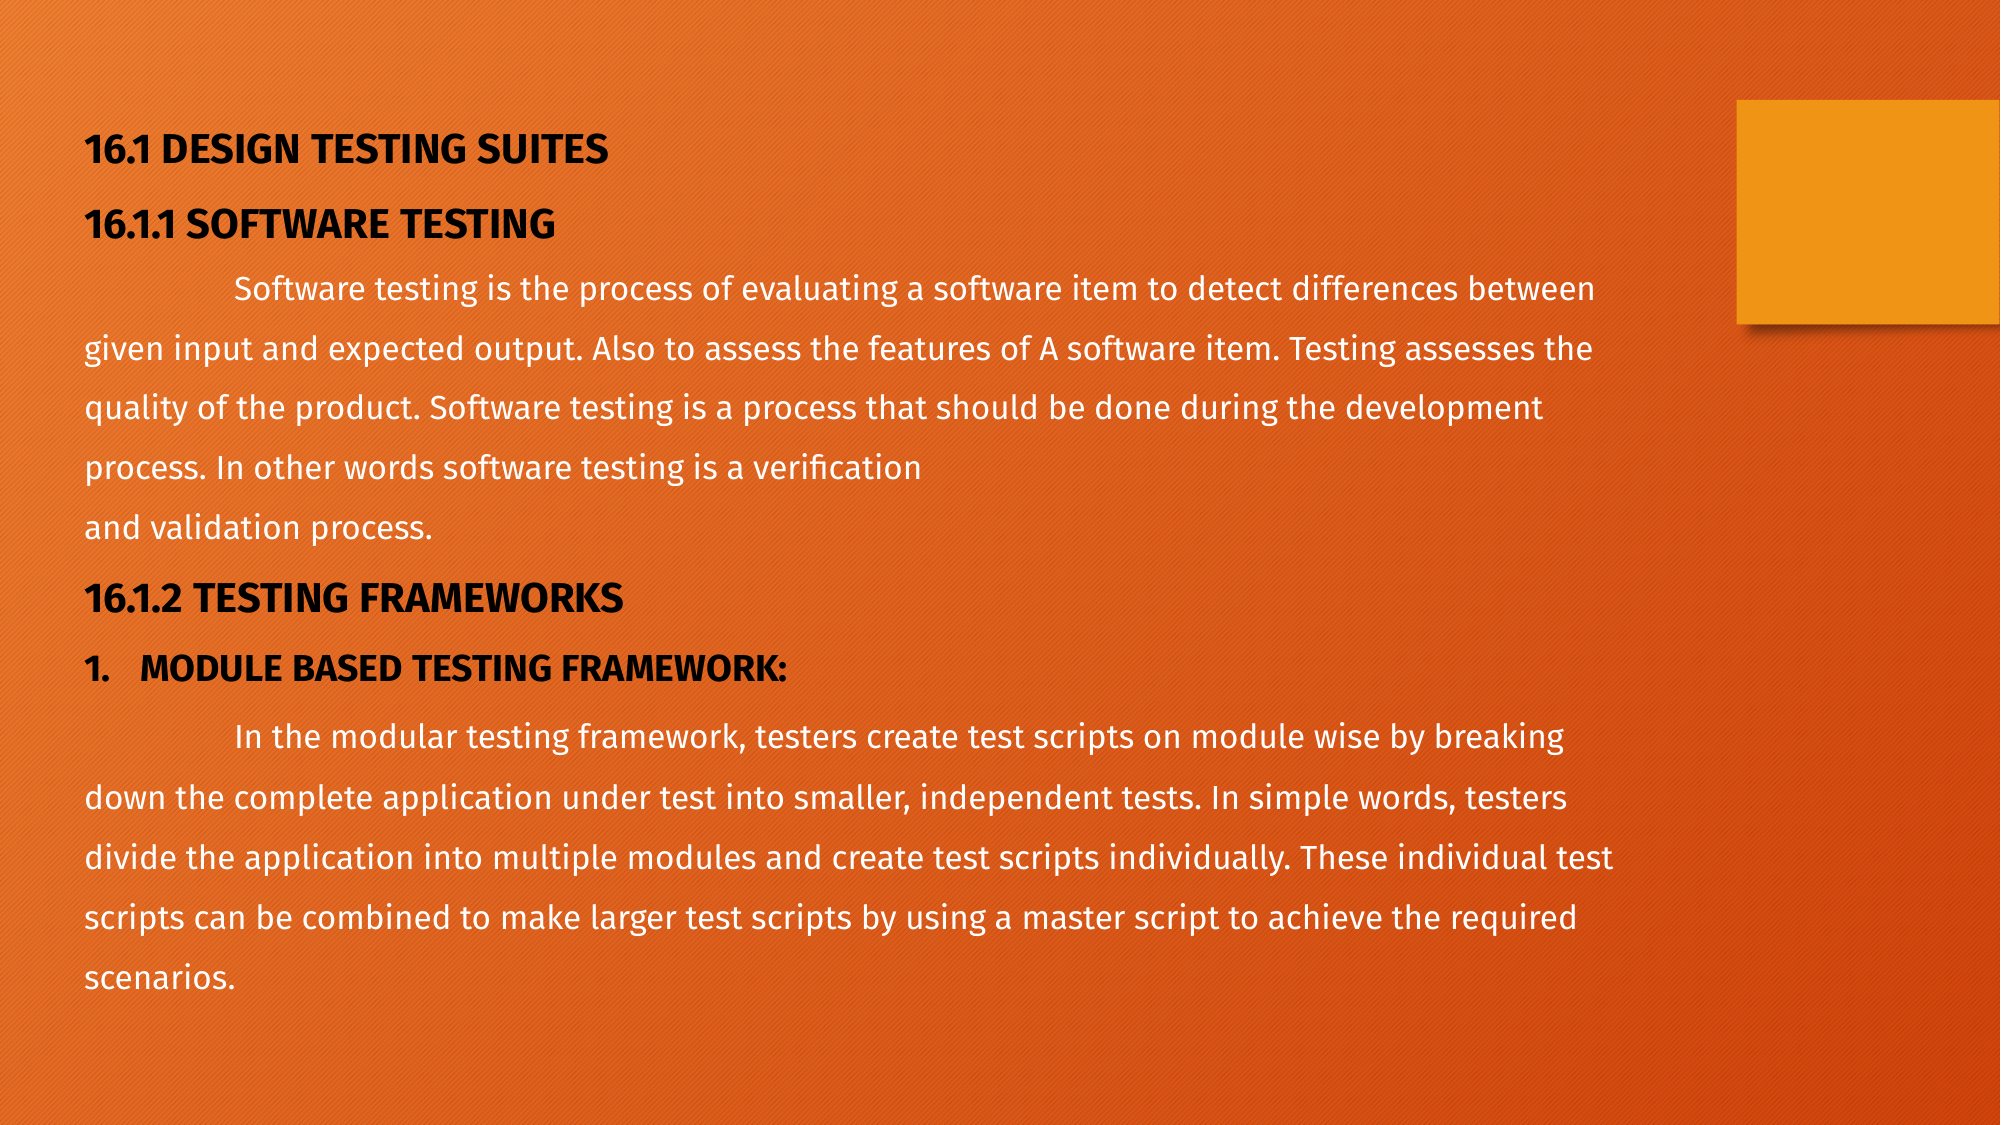

16.1 DESIGN TESTING SUITES
16.1.1 SOFTWARE TESTING
	Software testing is the process of evaluating a software item to detect differences between given input and expected output. Also to assess the features of A software item. Testing assesses the quality of the product. Software testing is a process that should be done during the development process. In other words software testing is a verification
and validation process.
16.1.2 TESTING FRAMEWORKS
MODULE BASED TESTING FRAMEWORK:
	In the modular testing framework, testers create test scripts on module wise by breaking down the complete application under test into smaller, independent tests. In simple words, testers divide the application into multiple modules and create test scripts individually. These individual test scripts can be combined to make larger test scripts by using a master script to achieve the required scenarios.